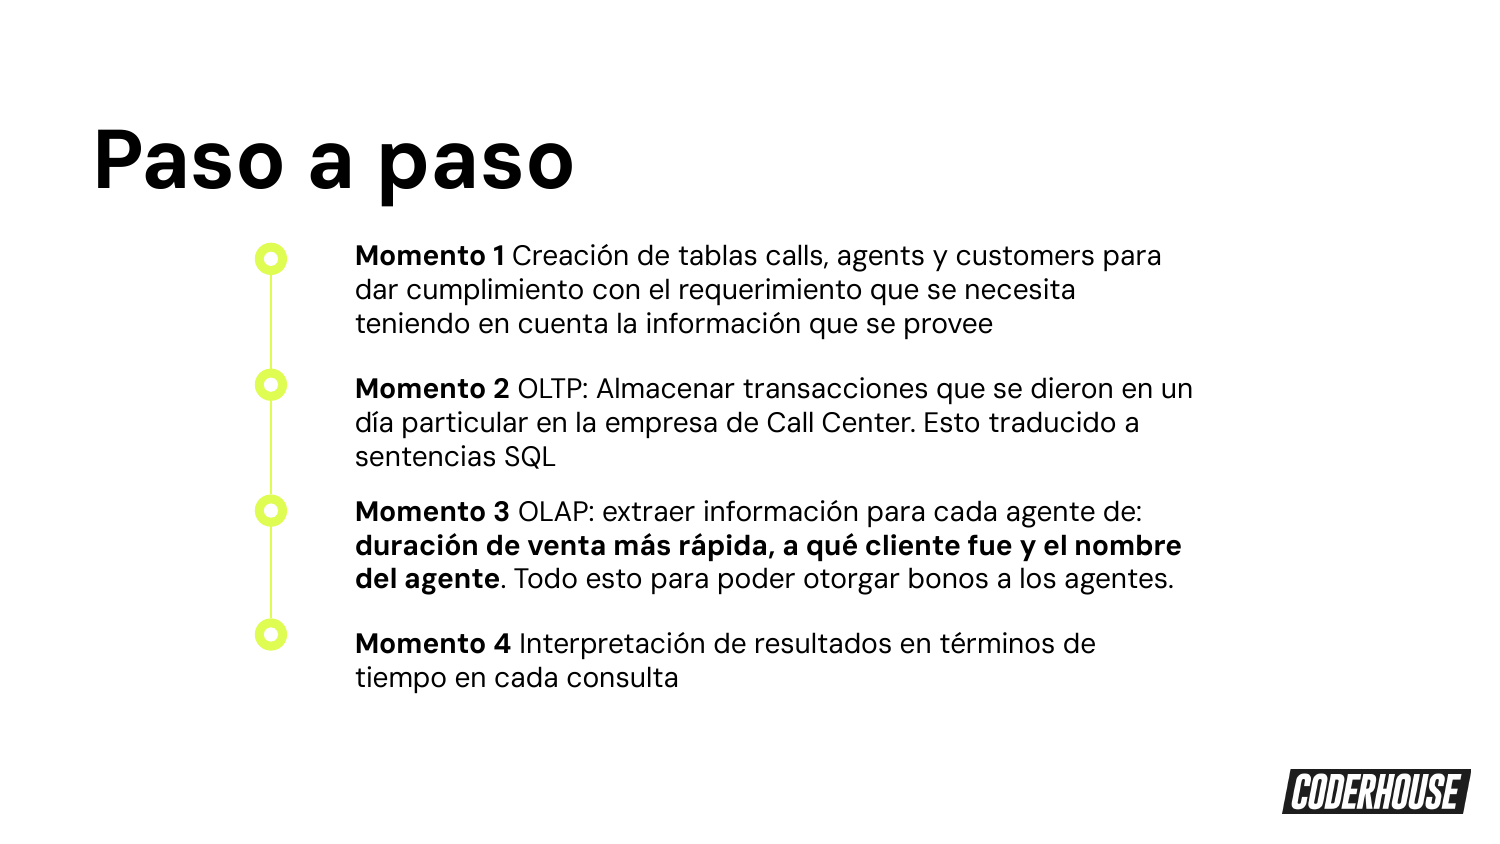

Paso a paso
Momento 1 Creación de tablas calls, agents y customers para dar cumplimiento con el requerimiento que se necesita teniendo en cuenta la información que se provee

Momento 2 OLTP: Almacenar transacciones que se dieron en un día particular en la empresa de Call Center. Esto traducido a sentencias SQL

Momento 3 OLAP: extraer información para cada agente de: duración de venta más rápida, a qué cliente fue y el nombre del agente. Todo esto para poder otorgar bonos a los agentes.

Momento 4 Interpretación de resultados en términos de tiempo en cada consulta